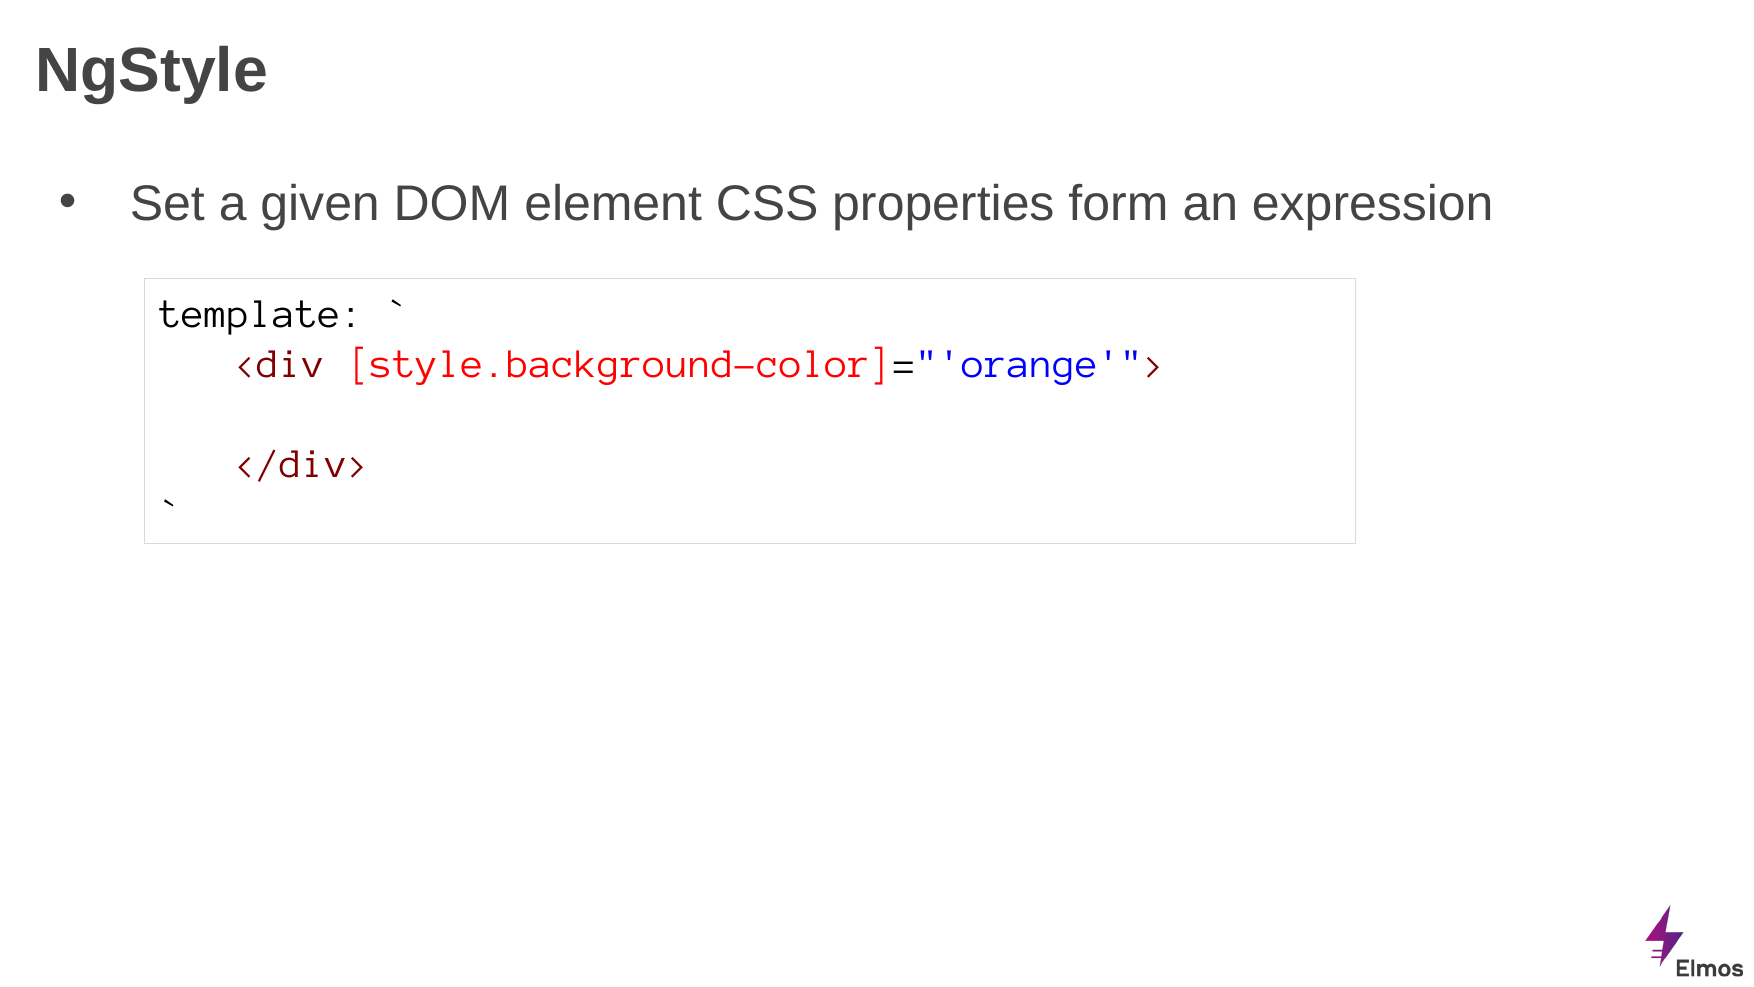

# NgStyle
Set a given DOM element CSS properties form an expression
template: `
<div [style.background-color]="'orange'">
</div>
`